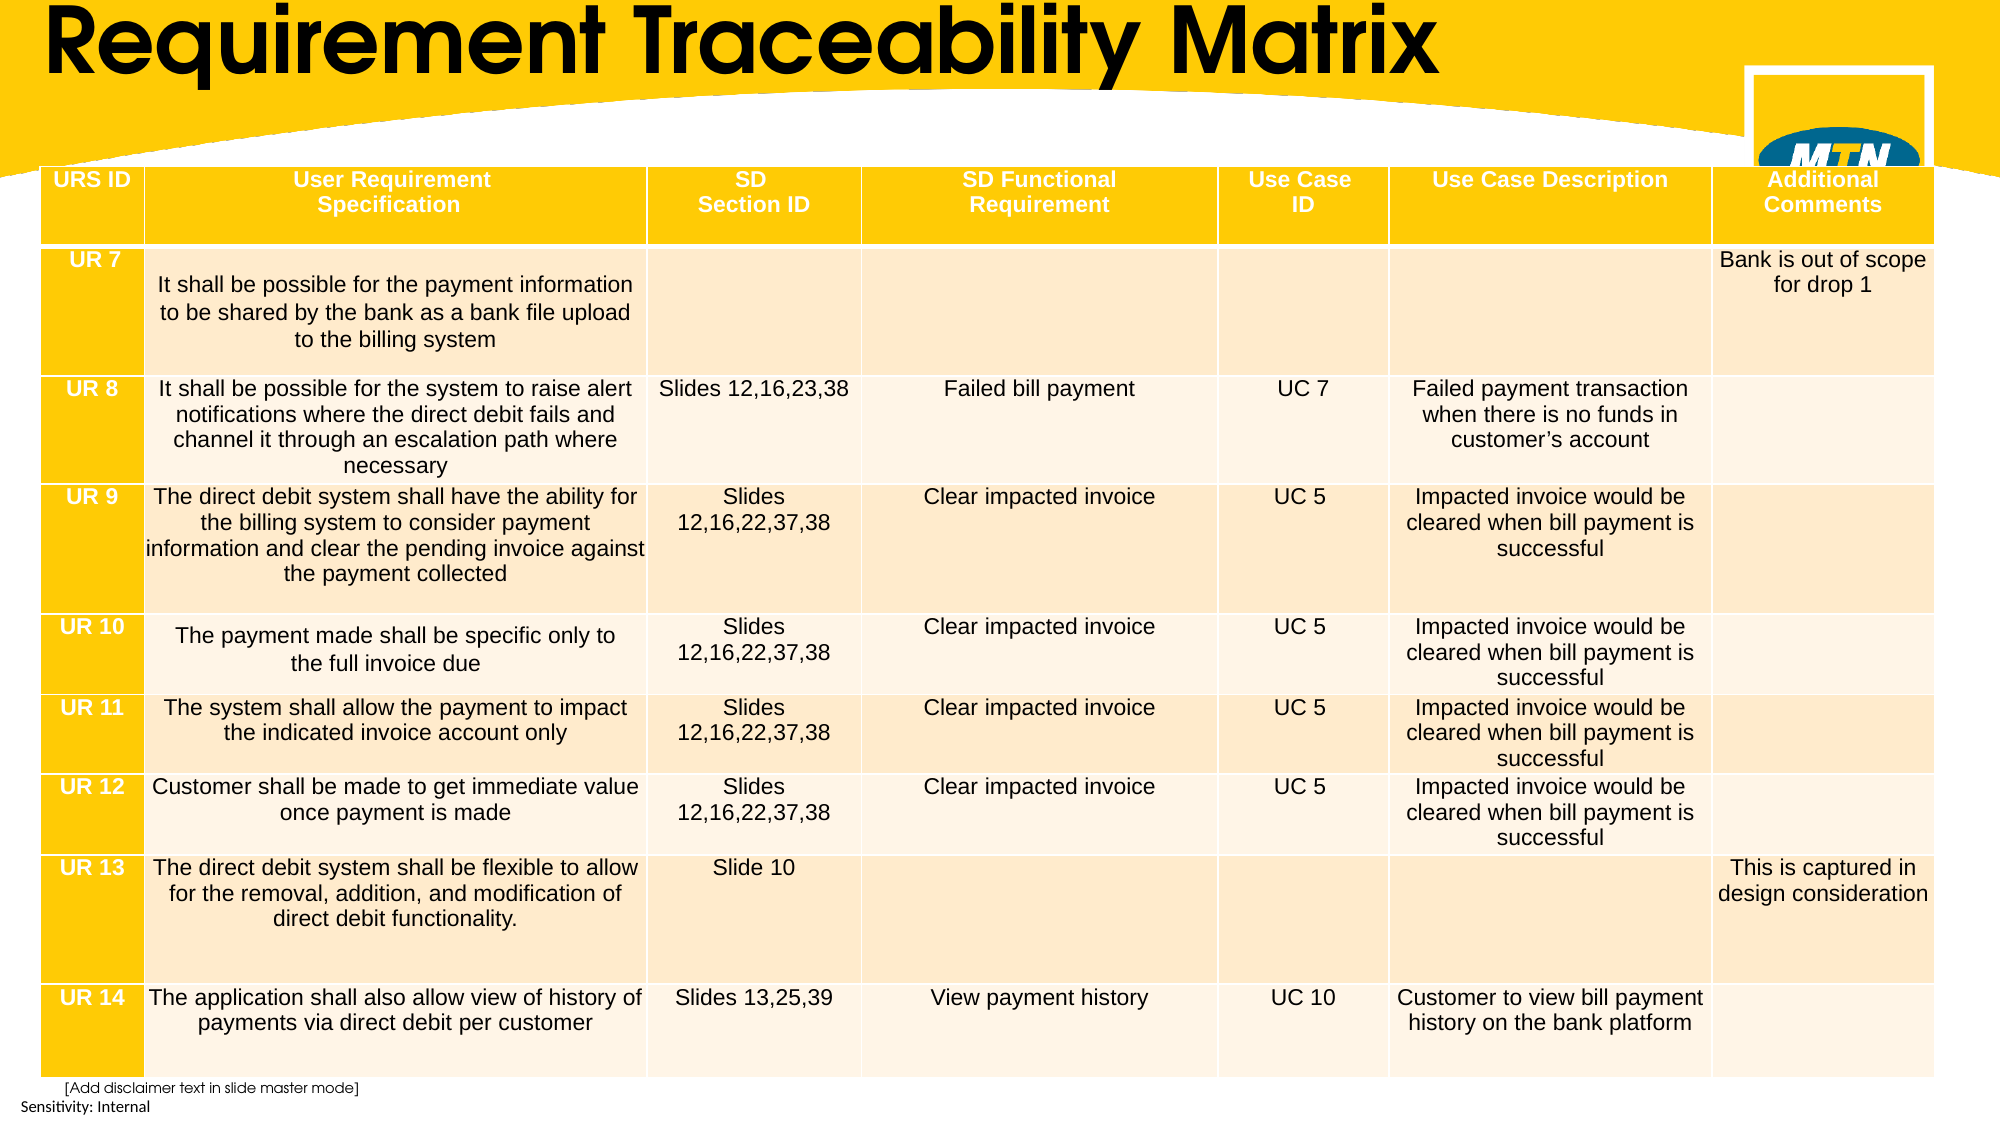

Requirement Traceability Matrix
| URS ID | User Requirement Specification | SD Section ID | SD Functional Requirement | Use Case ID | Use Case Description | Additional Comments |
| --- | --- | --- | --- | --- | --- | --- |
| UR 7 | It shall be possible for the payment information to be shared by the bank as a bank file upload to the billing system |  |  |  |  | Bank is out of scope for drop 1 |
| UR 8 | It shall be possible for the system to raise alert notifications where the direct debit fails and channel it through an escalation path where necessary | Slides 12,16,23,38 | Failed bill payment | UC 7 | Failed payment transaction when there is no funds in customer’s account |  |
| UR 9 | The direct debit system shall have the ability for the billing system to consider payment information and clear the pending invoice against the payment collected | Slides 12,16,22,37,38 | Clear impacted invoice | UC 5 | Impacted invoice would be cleared when bill payment is successful |  |
| UR 10 | The payment made shall be specific only to the full invoice due | Slides 12,16,22,37,38 | Clear impacted invoice | UC 5 | Impacted invoice would be cleared when bill payment is successful |  |
| UR 11 | The system shall allow the payment to impact the indicated invoice account only | Slides 12,16,22,37,38 | Clear impacted invoice | UC 5 | Impacted invoice would be cleared when bill payment is successful |  |
| UR 12 | Customer shall be made to get immediate value once payment is made | Slides 12,16,22,37,38 | Clear impacted invoice | UC 5 | Impacted invoice would be cleared when bill payment is successful |  |
| UR 13 | The direct debit system shall be flexible to allow for the removal, addition, and modification of direct debit functionality. | Slide 10 |  |  |  | This is captured in design consideration |
| UR 14 | The application shall also allow view of history of payments via direct debit per customer | Slides 13,25,39 | View payment history | UC 10 | Customer to view bill payment history on the bank platform |  |